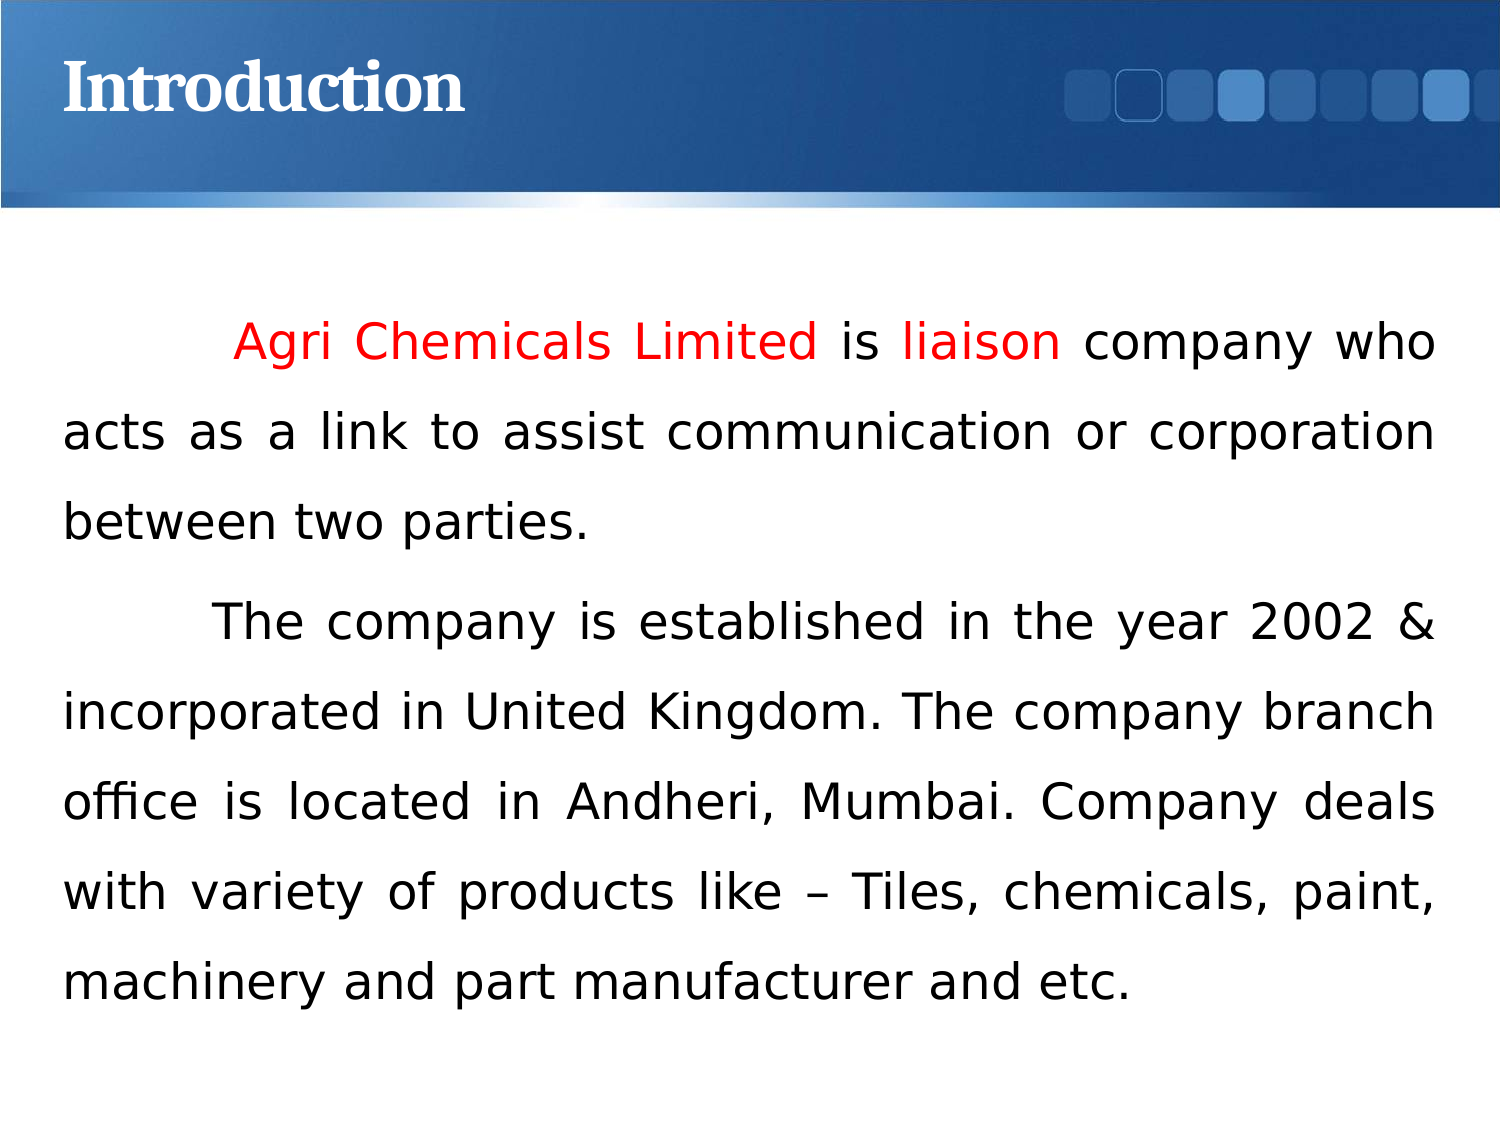

# Introduction
	 Agri Chemicals Limited is liaison company who acts as a link to assist communication or corporation between two parties.
	The company is established in the year 2002 & incorporated in United Kingdom. The company branch office is located in Andheri, Mumbai. Company deals with variety of products like – Tiles, chemicals, paint, machinery and part manufacturer and etc.